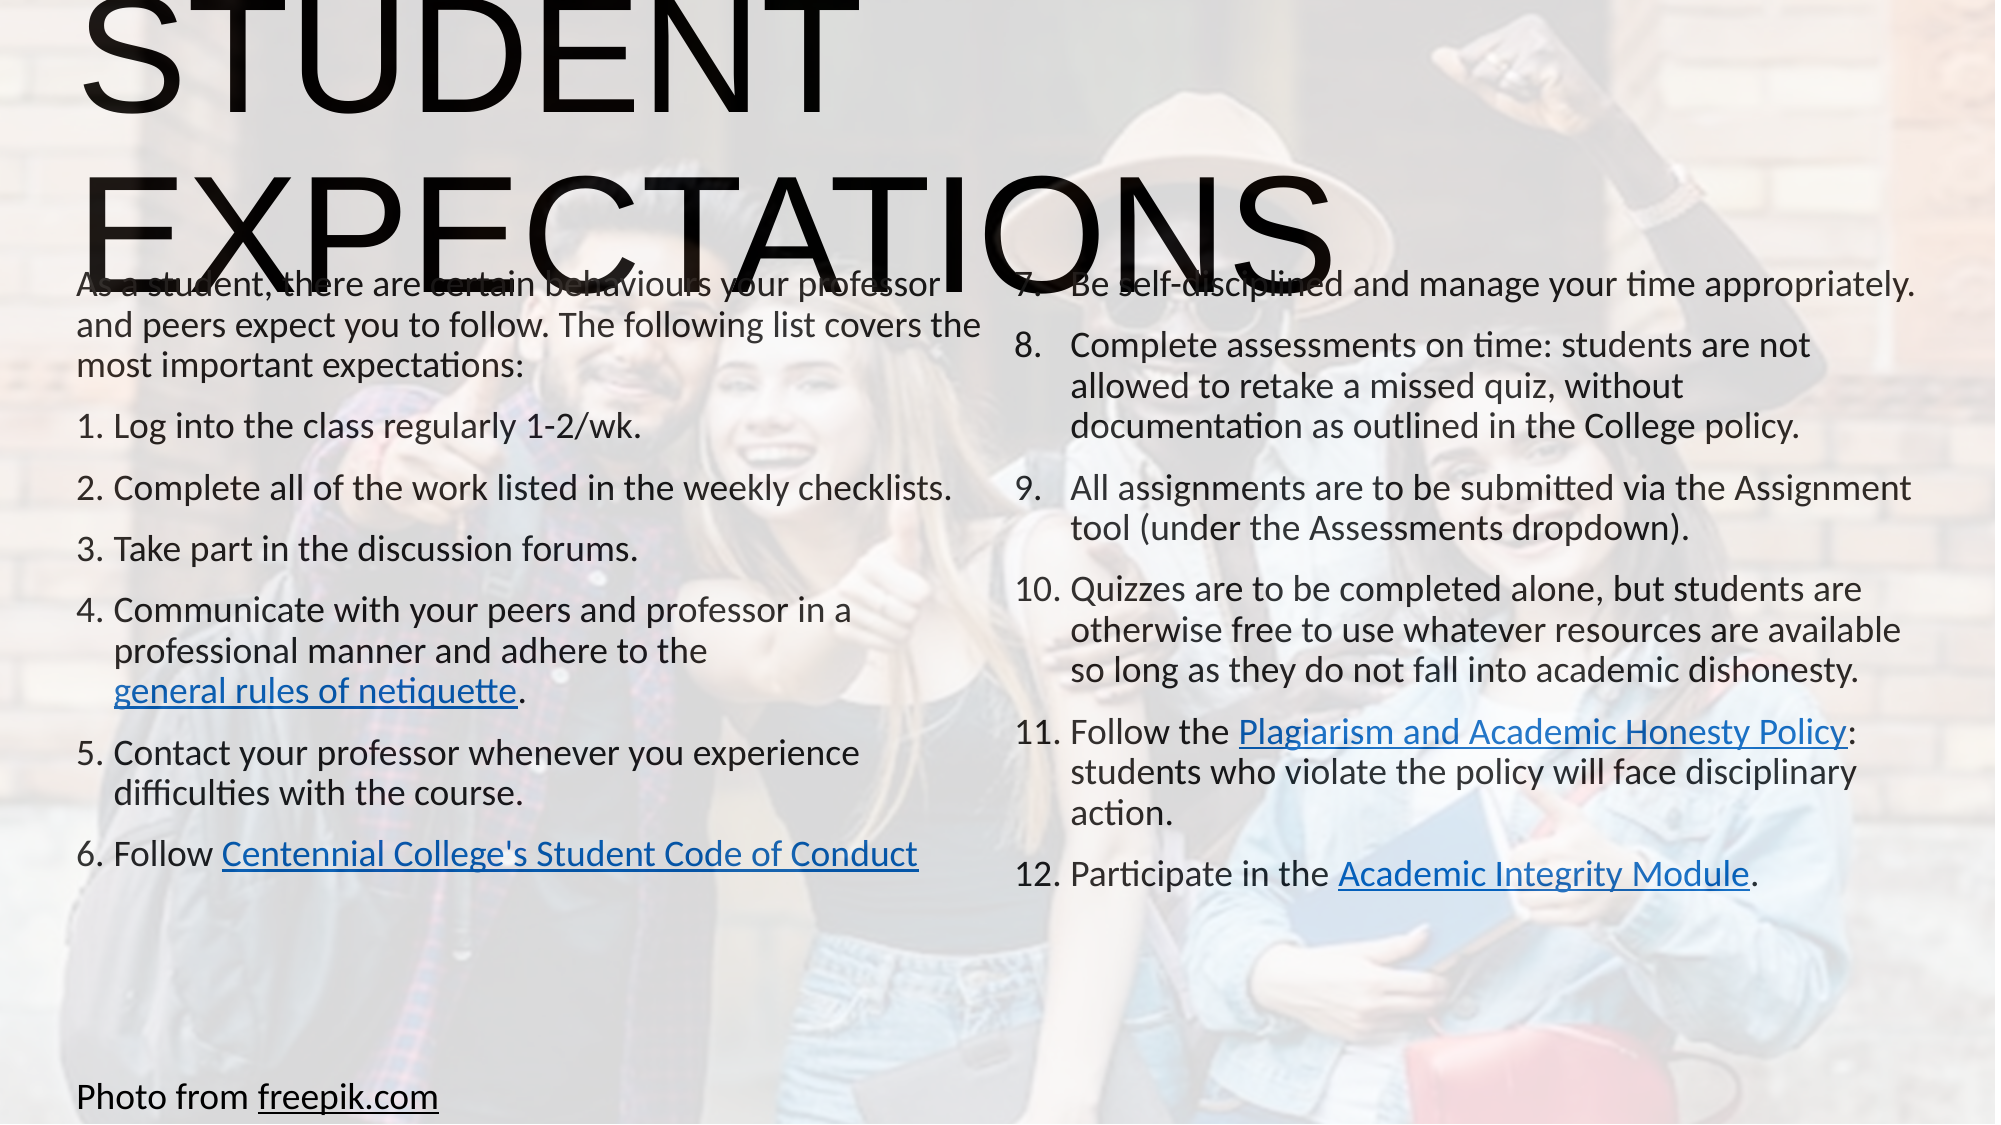

# STUDENT EXPECTATIONS
As a student, there are certain behaviours your professor and peers expect you to follow. The following list covers the most important expectations:
Log into the class regularly 1-2/wk.
Complete all of the work listed in the weekly checklists.
Take part in the discussion forums.
Communicate with your peers and professor in a professional manner and adhere to the general rules of netiquette.
Contact your professor whenever you experience difficulties with the course.
Follow Centennial College's Student Code of Conduct
Be self-disciplined and manage your time appropriately.
Complete assessments on time: students are not allowed to retake a missed quiz, without documentation as outlined in the College policy.
All assignments are to be submitted via the Assignment tool (under the Assessments dropdown).
Quizzes are to be completed alone, but students are otherwise free to use whatever resources are available so long as they do not fall into academic dishonesty.
Follow the Plagiarism and Academic Honesty Policy: students who violate the policy will face disciplinary action.
Participate in the Academic Integrity Module.
Photo from freepik.com